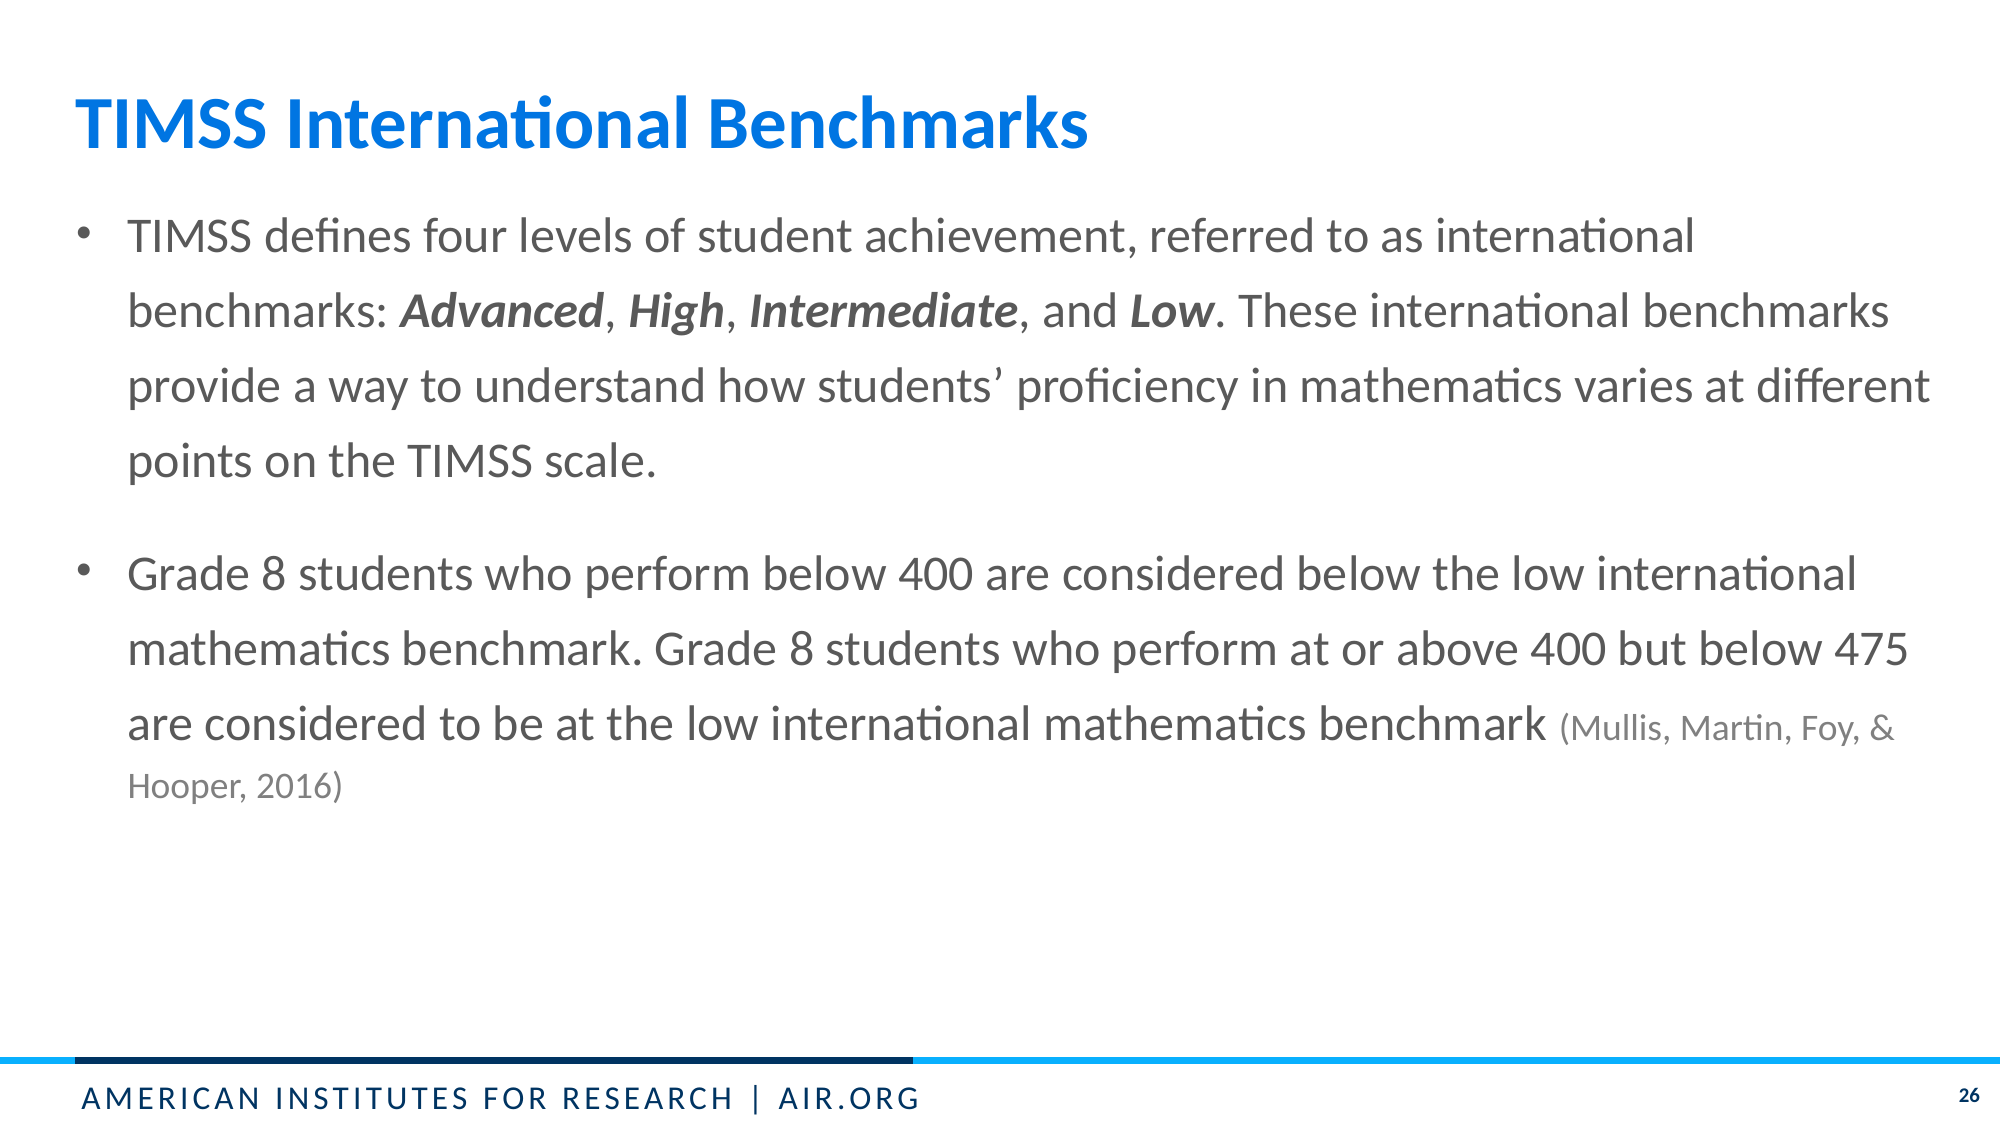

# TIMSS International Benchmarks
TIMSS defines four levels of student achievement, referred to as international benchmarks: Advanced, High, Intermediate, and Low. These international benchmarks provide a way to understand how students’ proficiency in mathematics varies at different points on the TIMSS scale.
Grade 8 students who perform below 400 are considered below the low international mathematics benchmark. Grade 8 students who perform at or above 400 but below 475 are considered to be at the low international mathematics benchmark (Mullis, Martin, Foy, & Hooper, 2016)

26